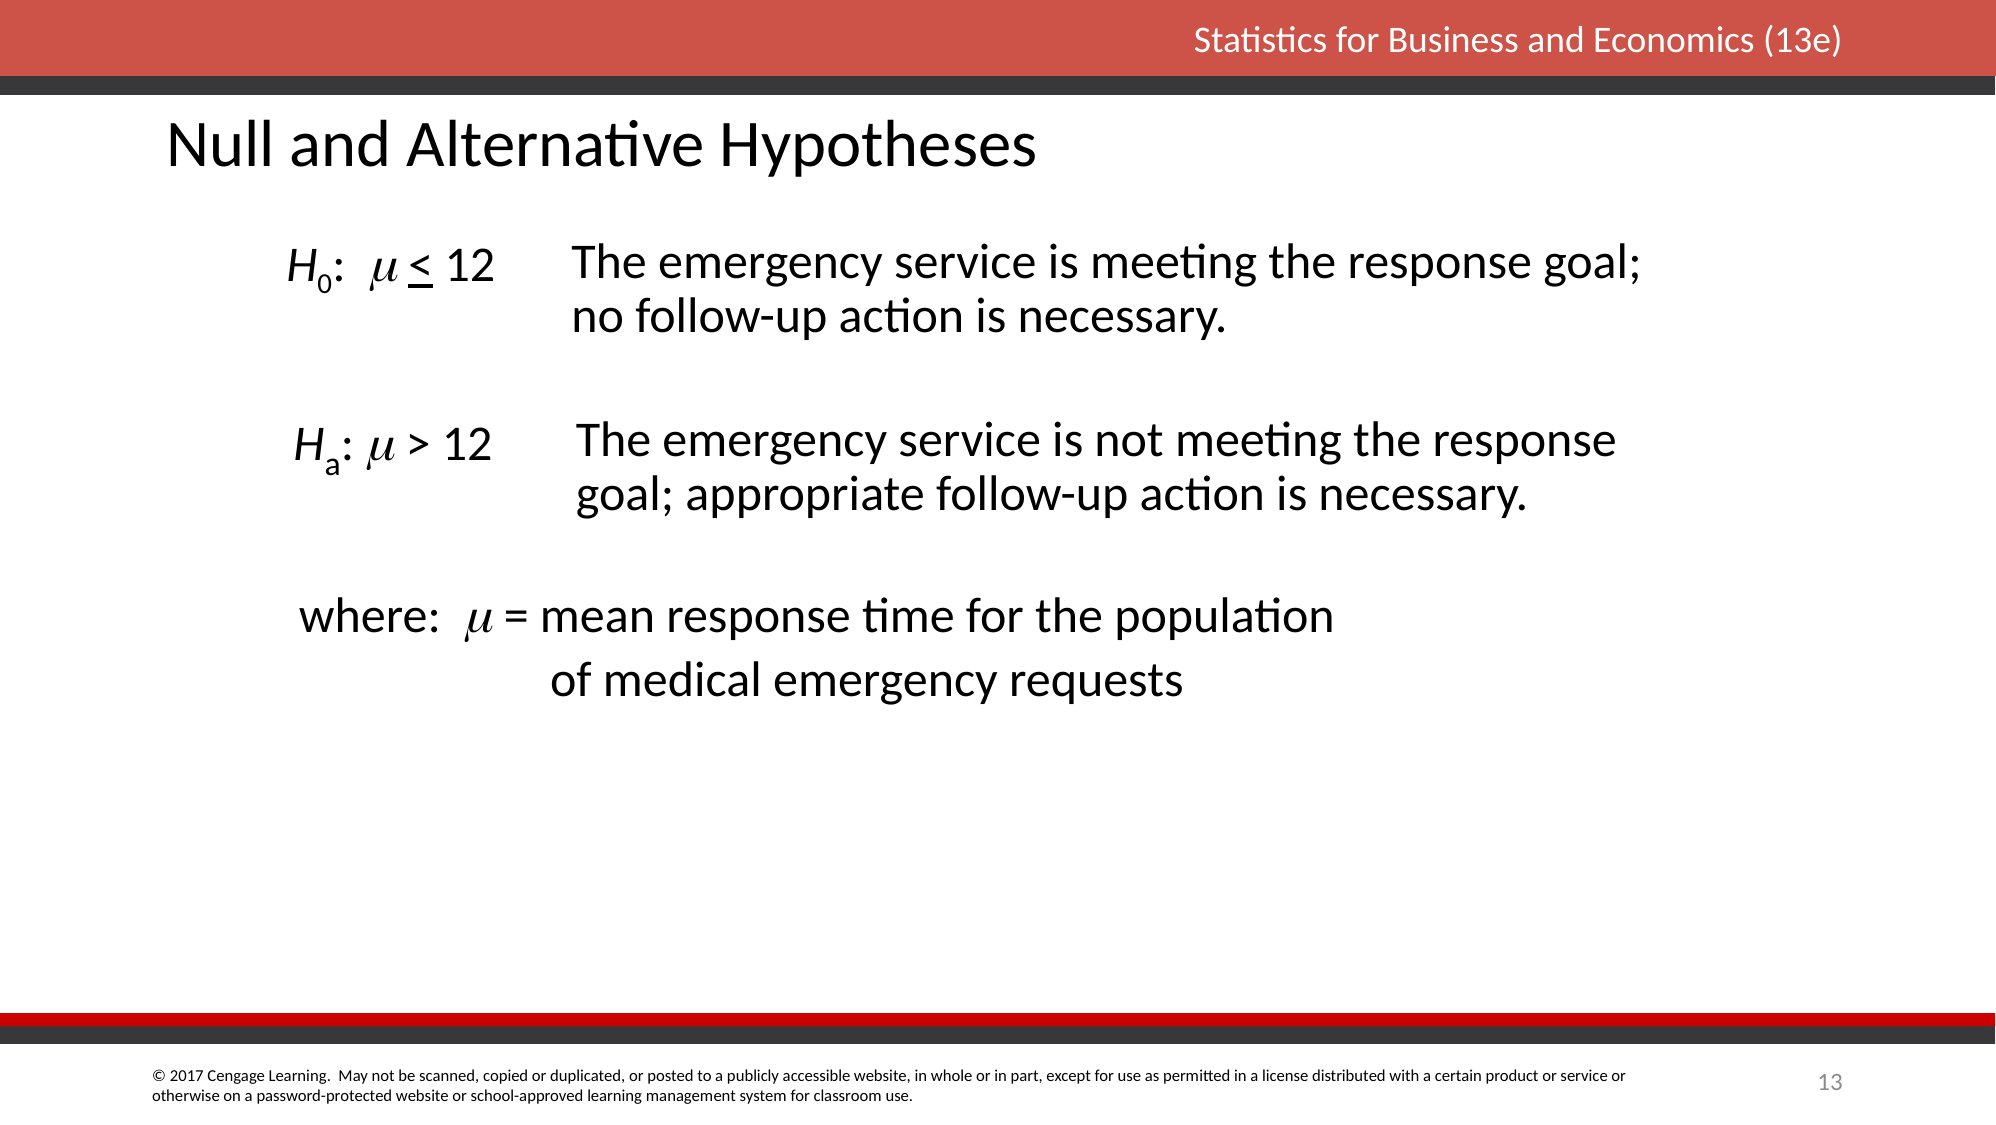

Null and Alternative Hypotheses
H0:  μ < 12
The emergency service is meeting the response goal; no follow-up action is necessary.
Ha: μ > 12
The emergency service is not meeting the response goal; appropriate follow-up action is necessary.
where:  μ = mean response time for the population
	         of medical emergency requests
13